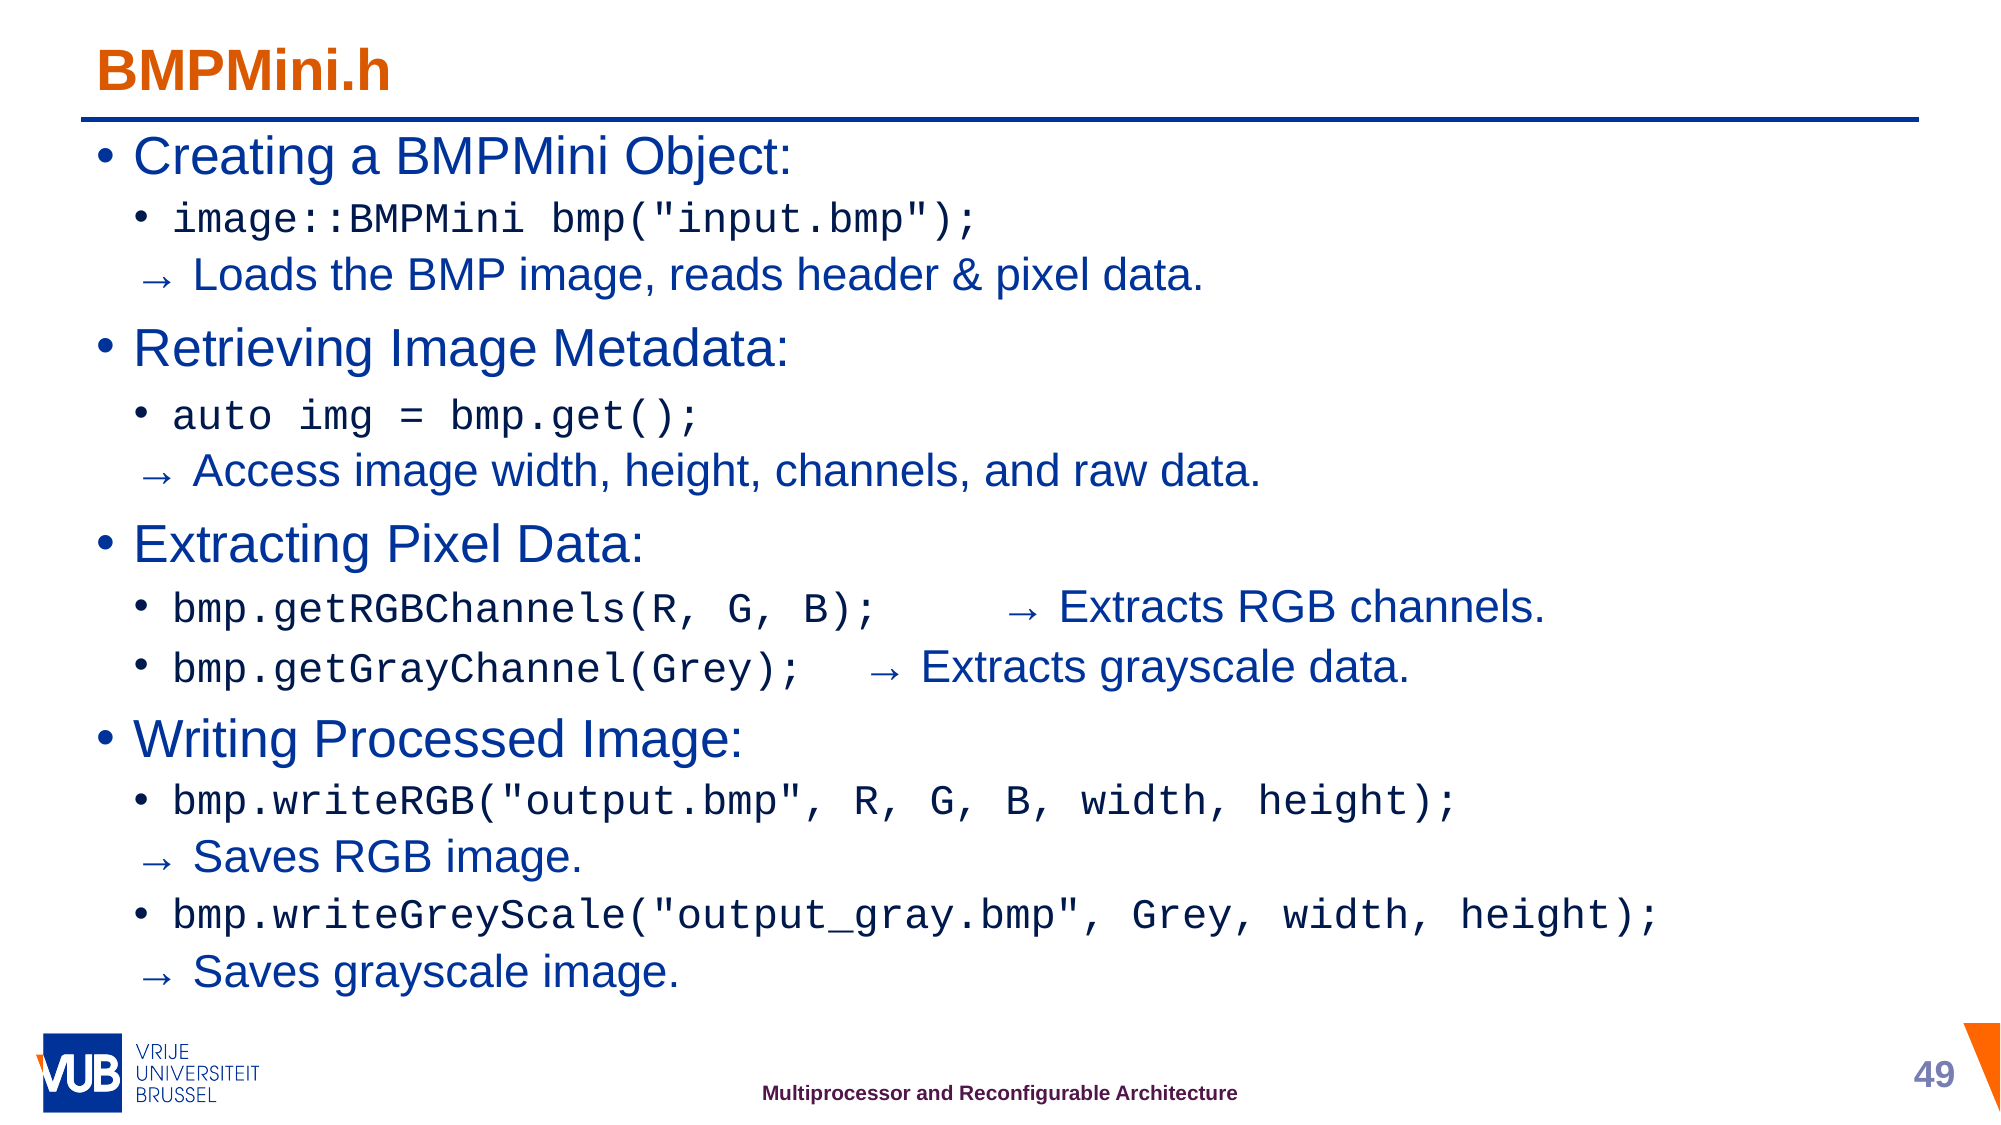

# BMPMini.h
Creating a BMPMini Object:
image::BMPMini bmp("input.bmp");
→ Loads the BMP image, reads header & pixel data.
Retrieving Image Metadata:
auto img = bmp.get();
→ Access image width, height, channels, and raw data.
Extracting Pixel Data:
bmp.getRGBChannels(R, G, B);	→ Extracts RGB channels.
bmp.getGrayChannel(Grey);	→ Extracts grayscale data.
Writing Processed Image:
bmp.writeRGB("output.bmp", R, G, B, width, height);
→ Saves RGB image.
bmp.writeGreyScale("output_gray.bmp", Grey, width, height);
→ Saves grayscale image.
49